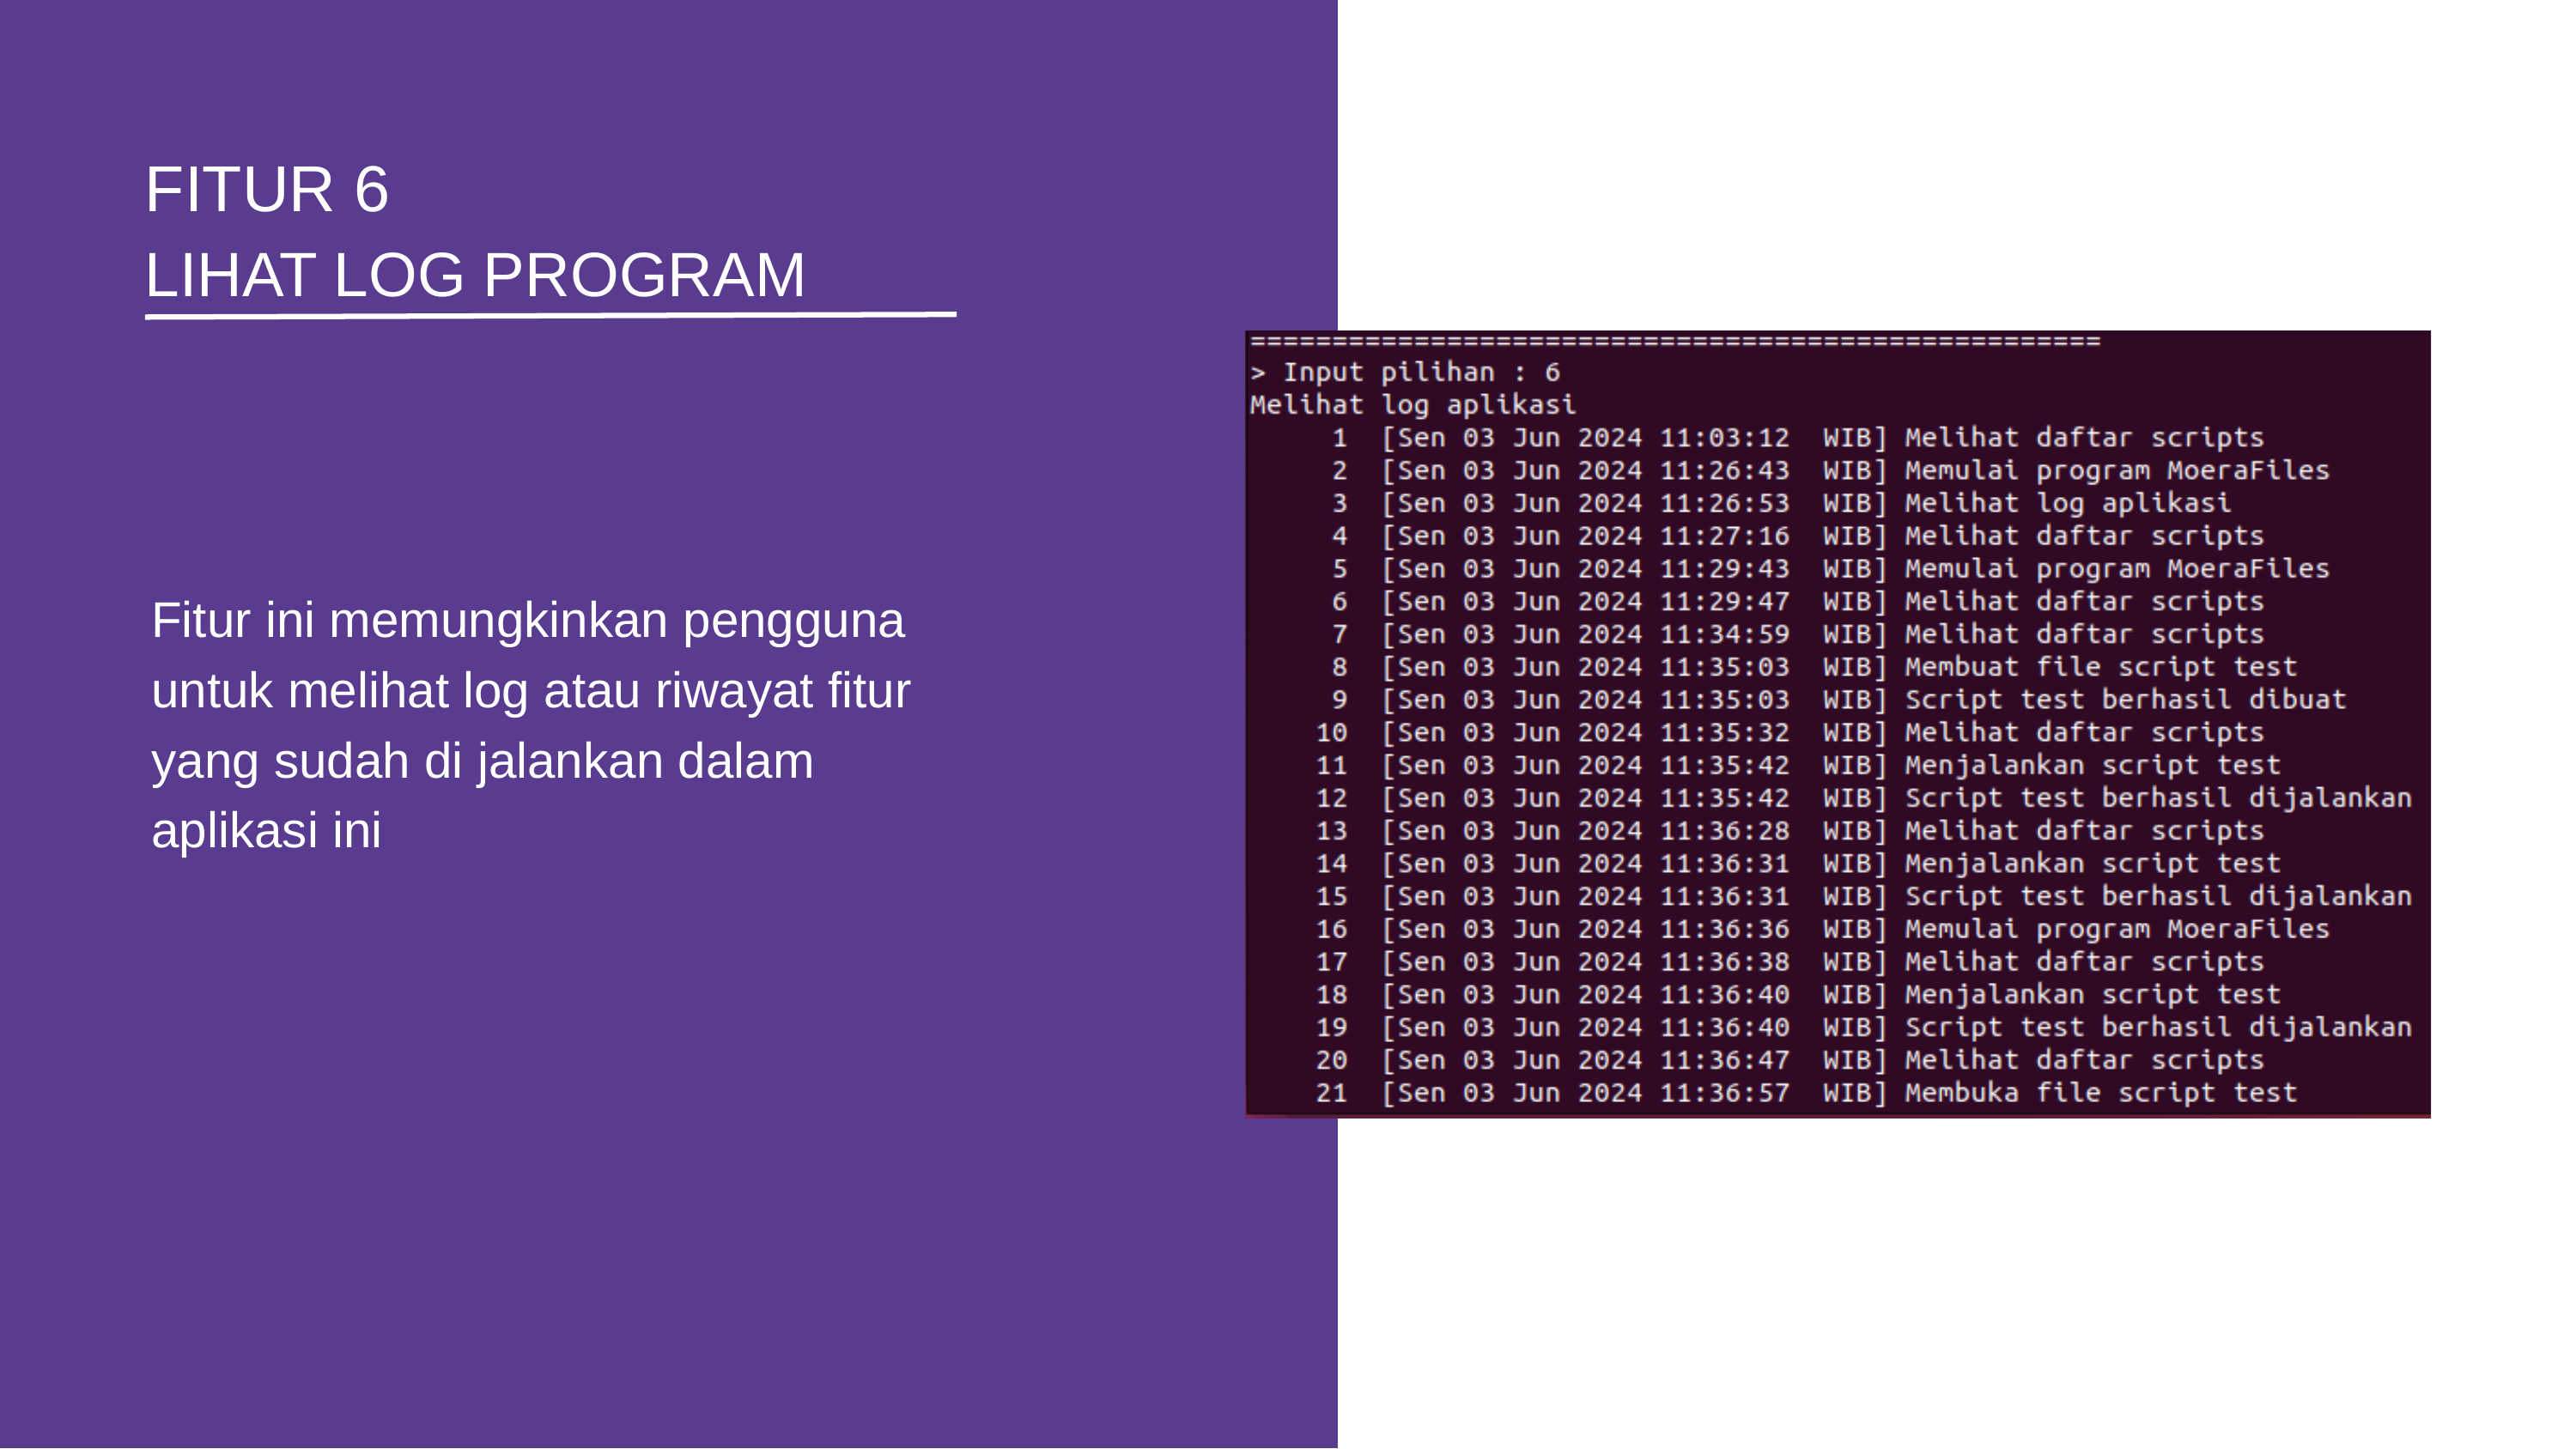

FITUR 6
LIHAT LOG PROGRAM

Fitur ini memungkinkan pengguna untuk melihat log atau riwayat fitur yang sudah di jalankan dalam aplikasi ini